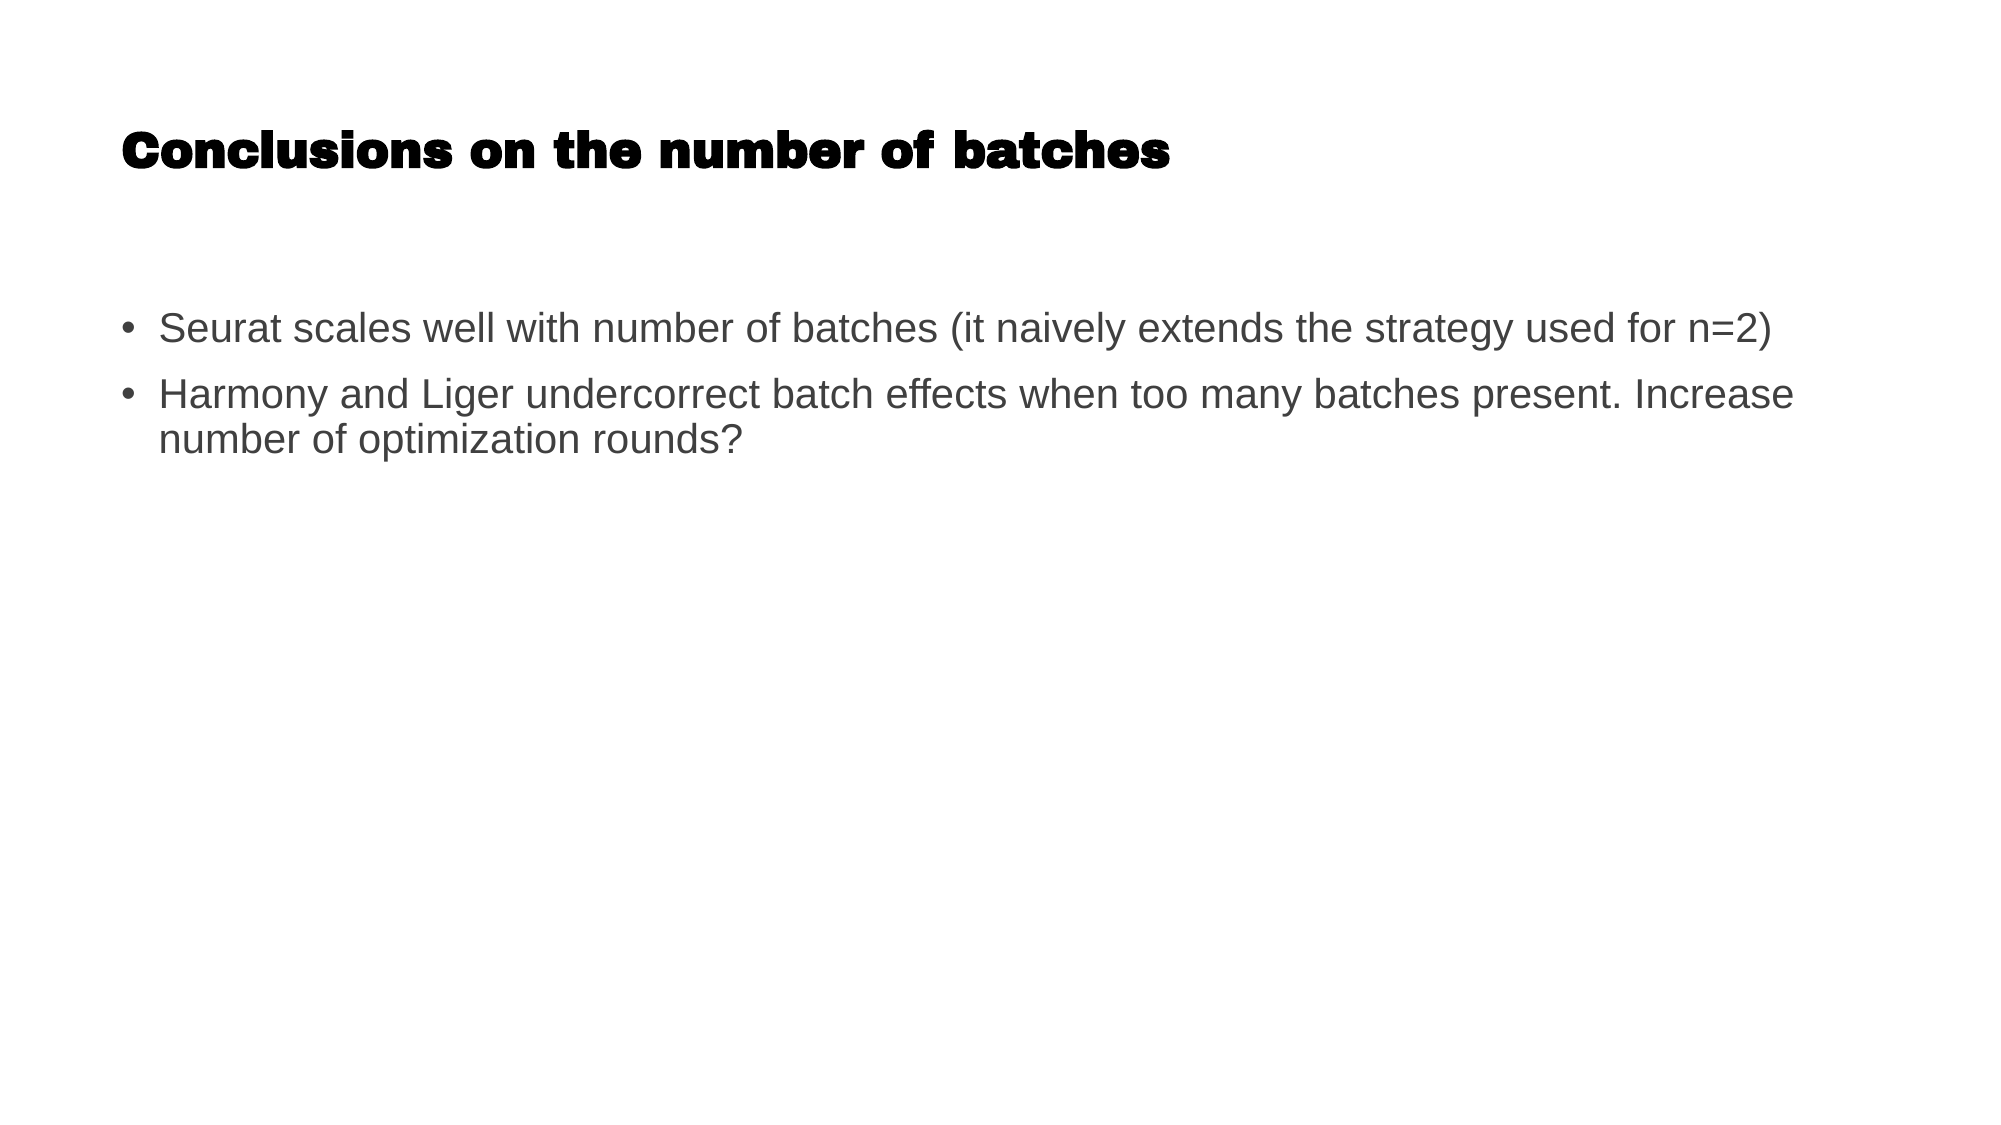

# Conclusions on the number of batches
Seurat scales well with number of batches (it naively extends the strategy used for n=2)
Harmony and Liger undercorrect batch effects when too many batches present. Increase number of optimization rounds?